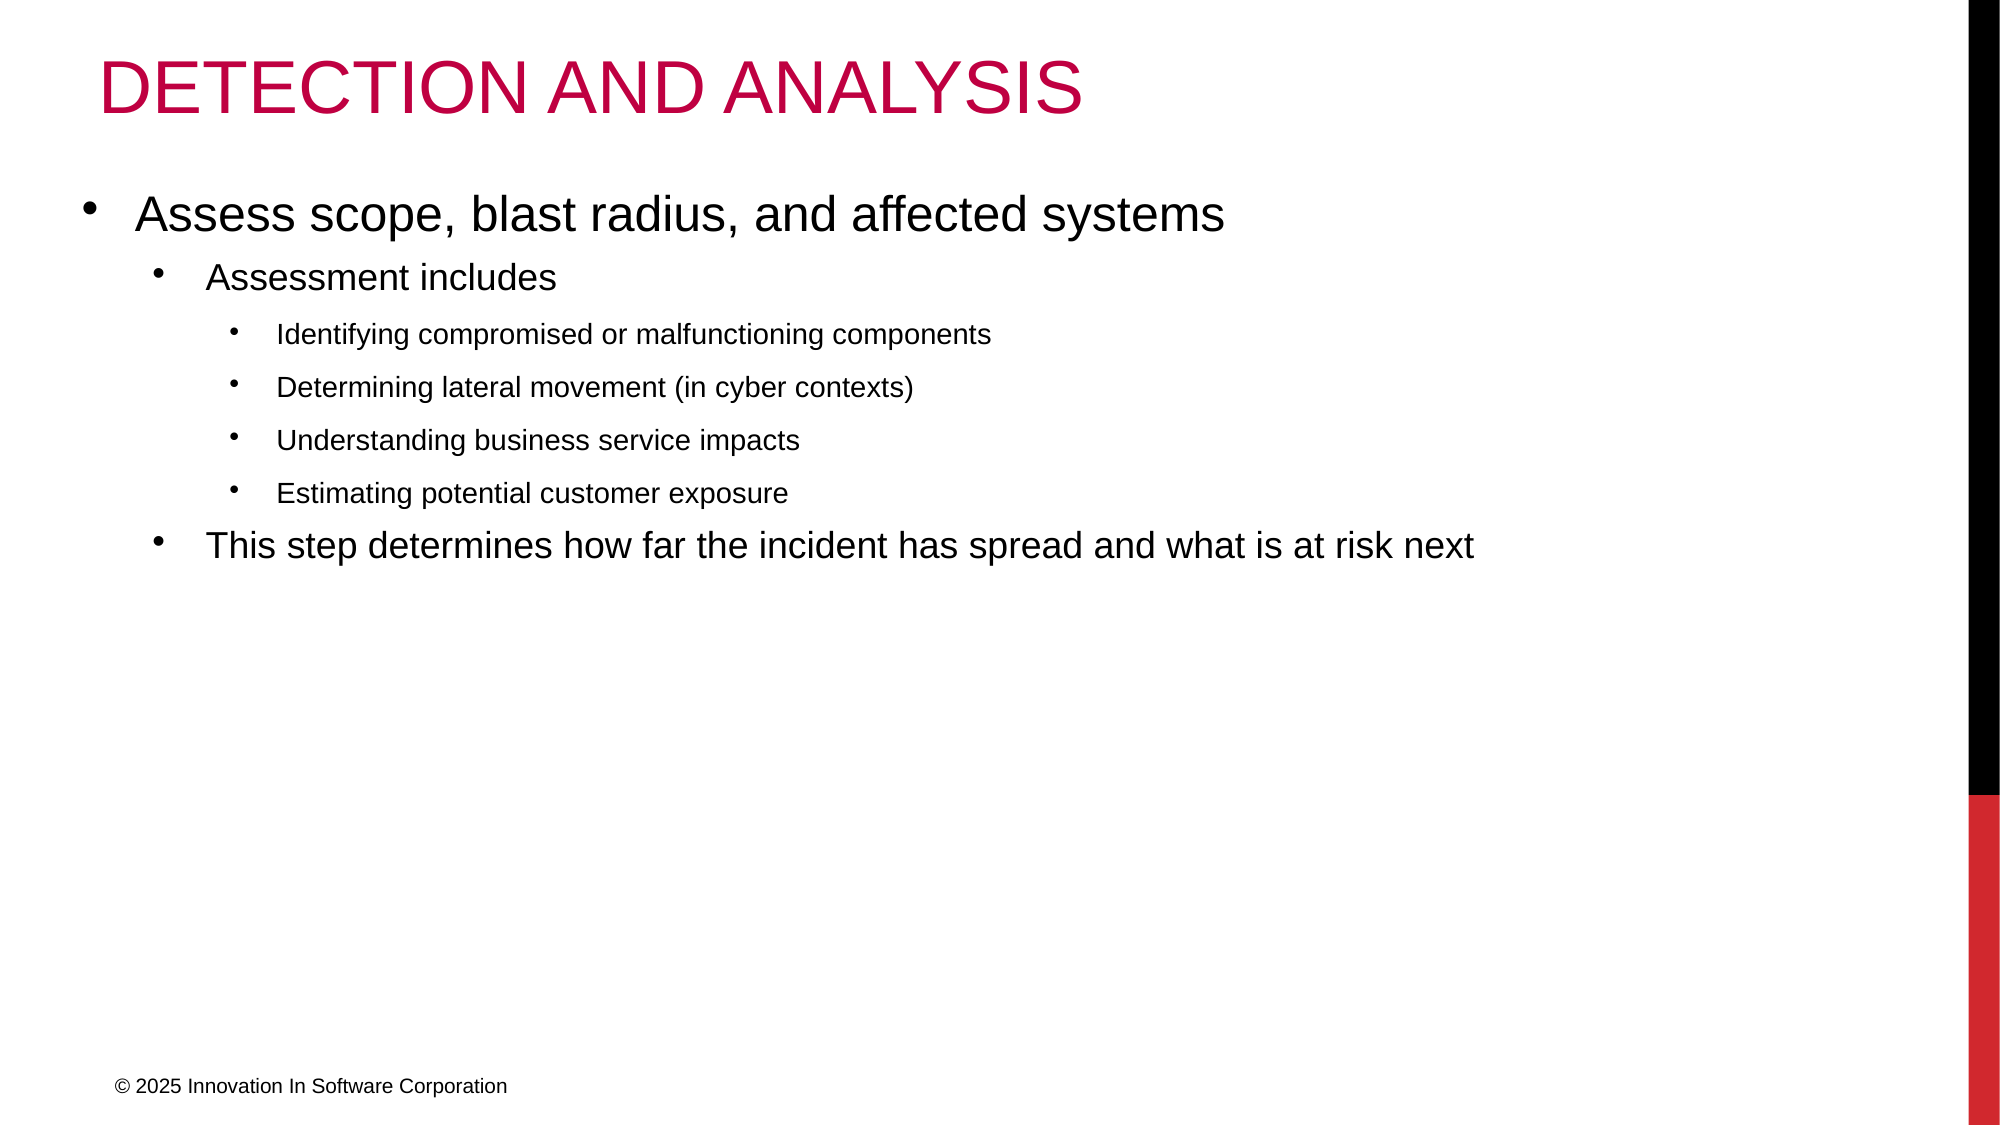

# Detection and Analysis
Assess scope, blast radius, and affected systems
Assessment includes
Identifying compromised or malfunctioning components
Determining lateral movement (in cyber contexts)
Understanding business service impacts
Estimating potential customer exposure
This step determines how far the incident has spread and what is at risk next
© 2025 Innovation In Software Corporation